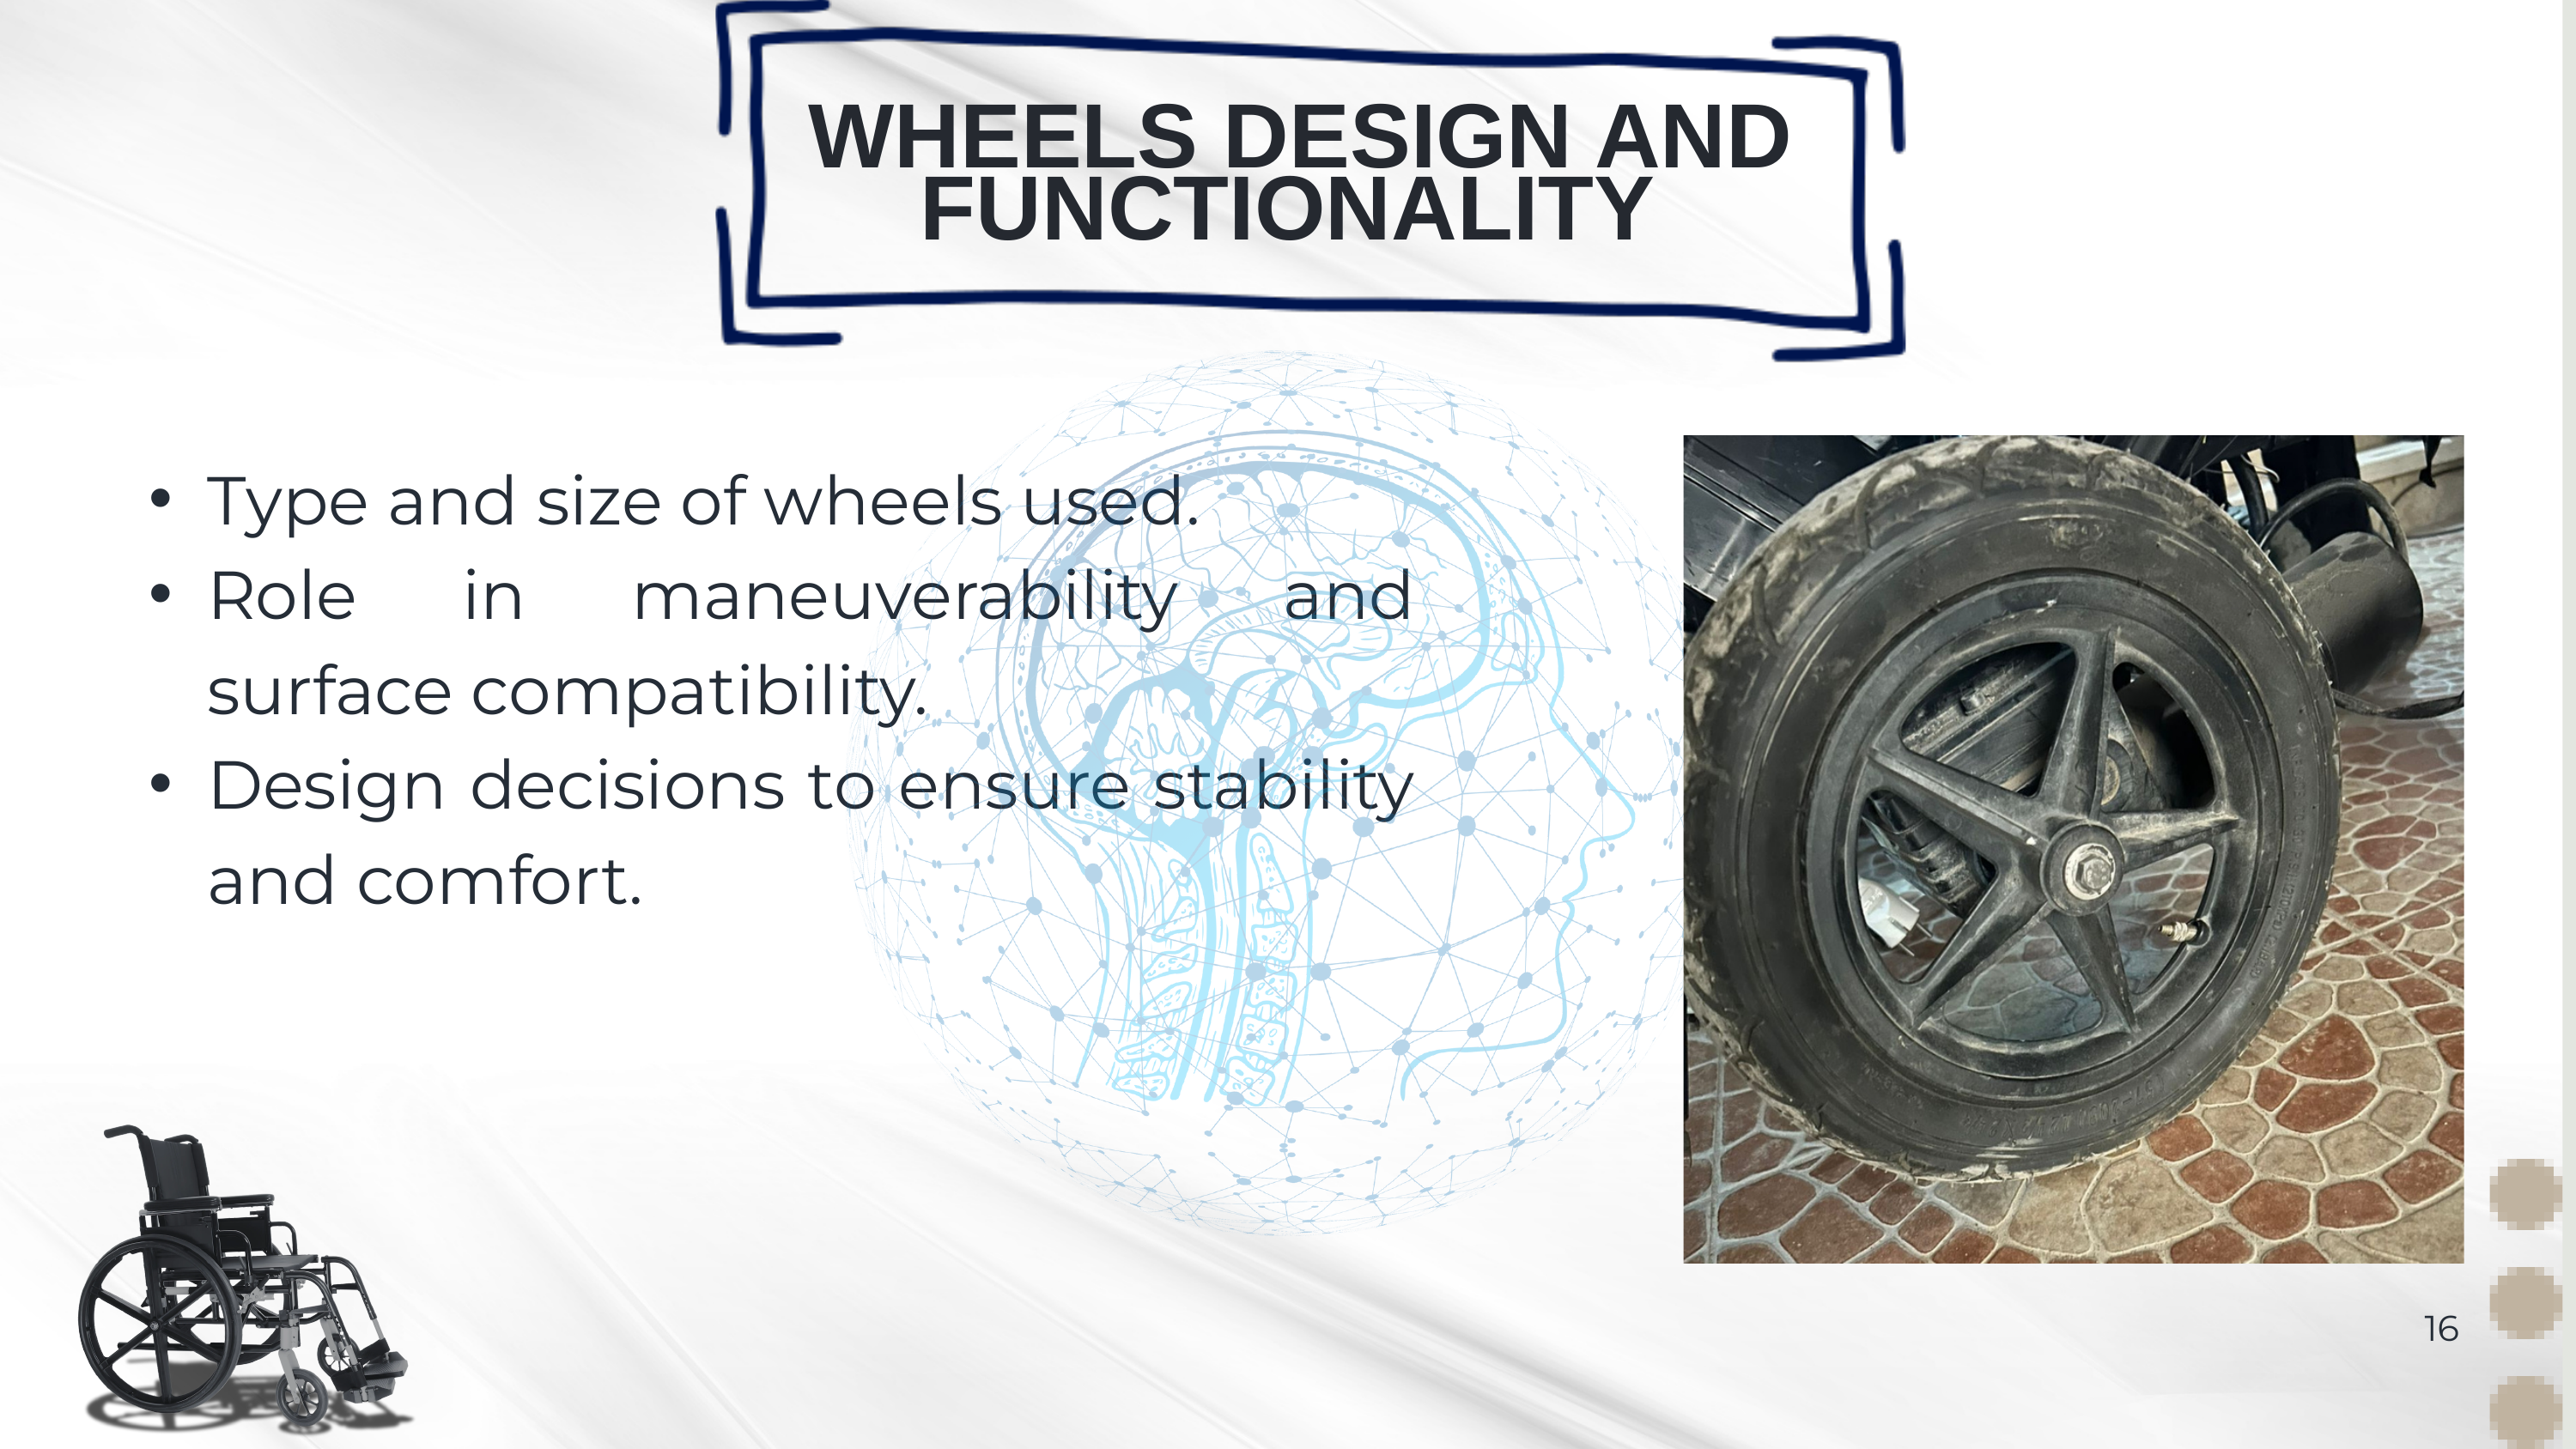

WHEELS DESIGN AND FUNCTIONALITY

Type and size of wheels used.
Role in maneuverability and surface compatibility.
Design decisions to ensure stability and comfort.

16